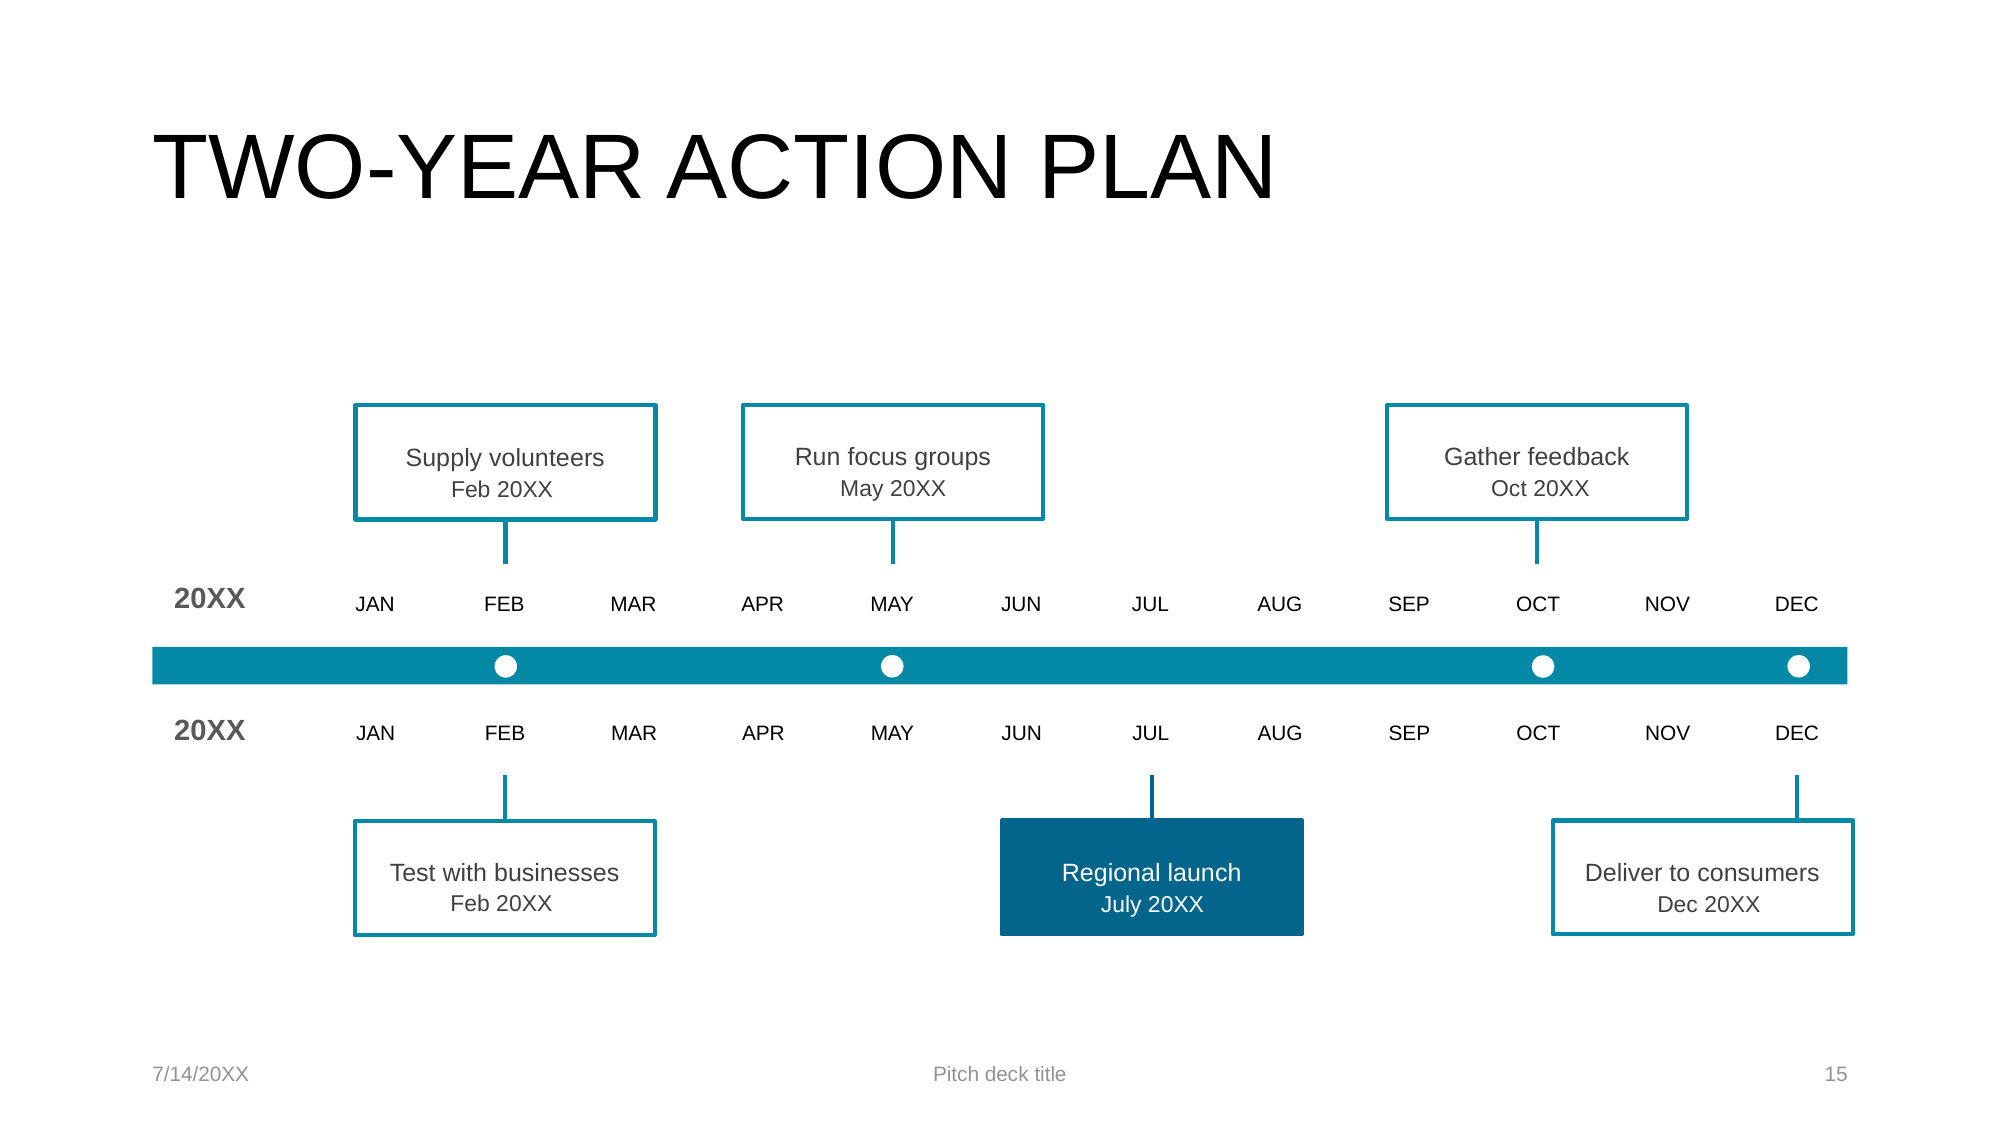

# TWO-YEAR ACTION PLAN
Run focus groups
Gather feedback
Supply volunteers
May 20XX
Oct 20XX
Feb 20XX
20XX
JAN
FEB
MAR
APR
MAY
JUN
JUL
AUG
SEP
OCT
NOV
DEC

20XX
JAN
FEB
MAR
APR
MAY
JUN
JUL
AUG
SEP
OCT
NOV
DEC
Regional launch
Deliver to consumers
Test with businesses
Feb 20XX
July 20XX
Dec 20XX
7/14/20XX
Pitch deck title
15